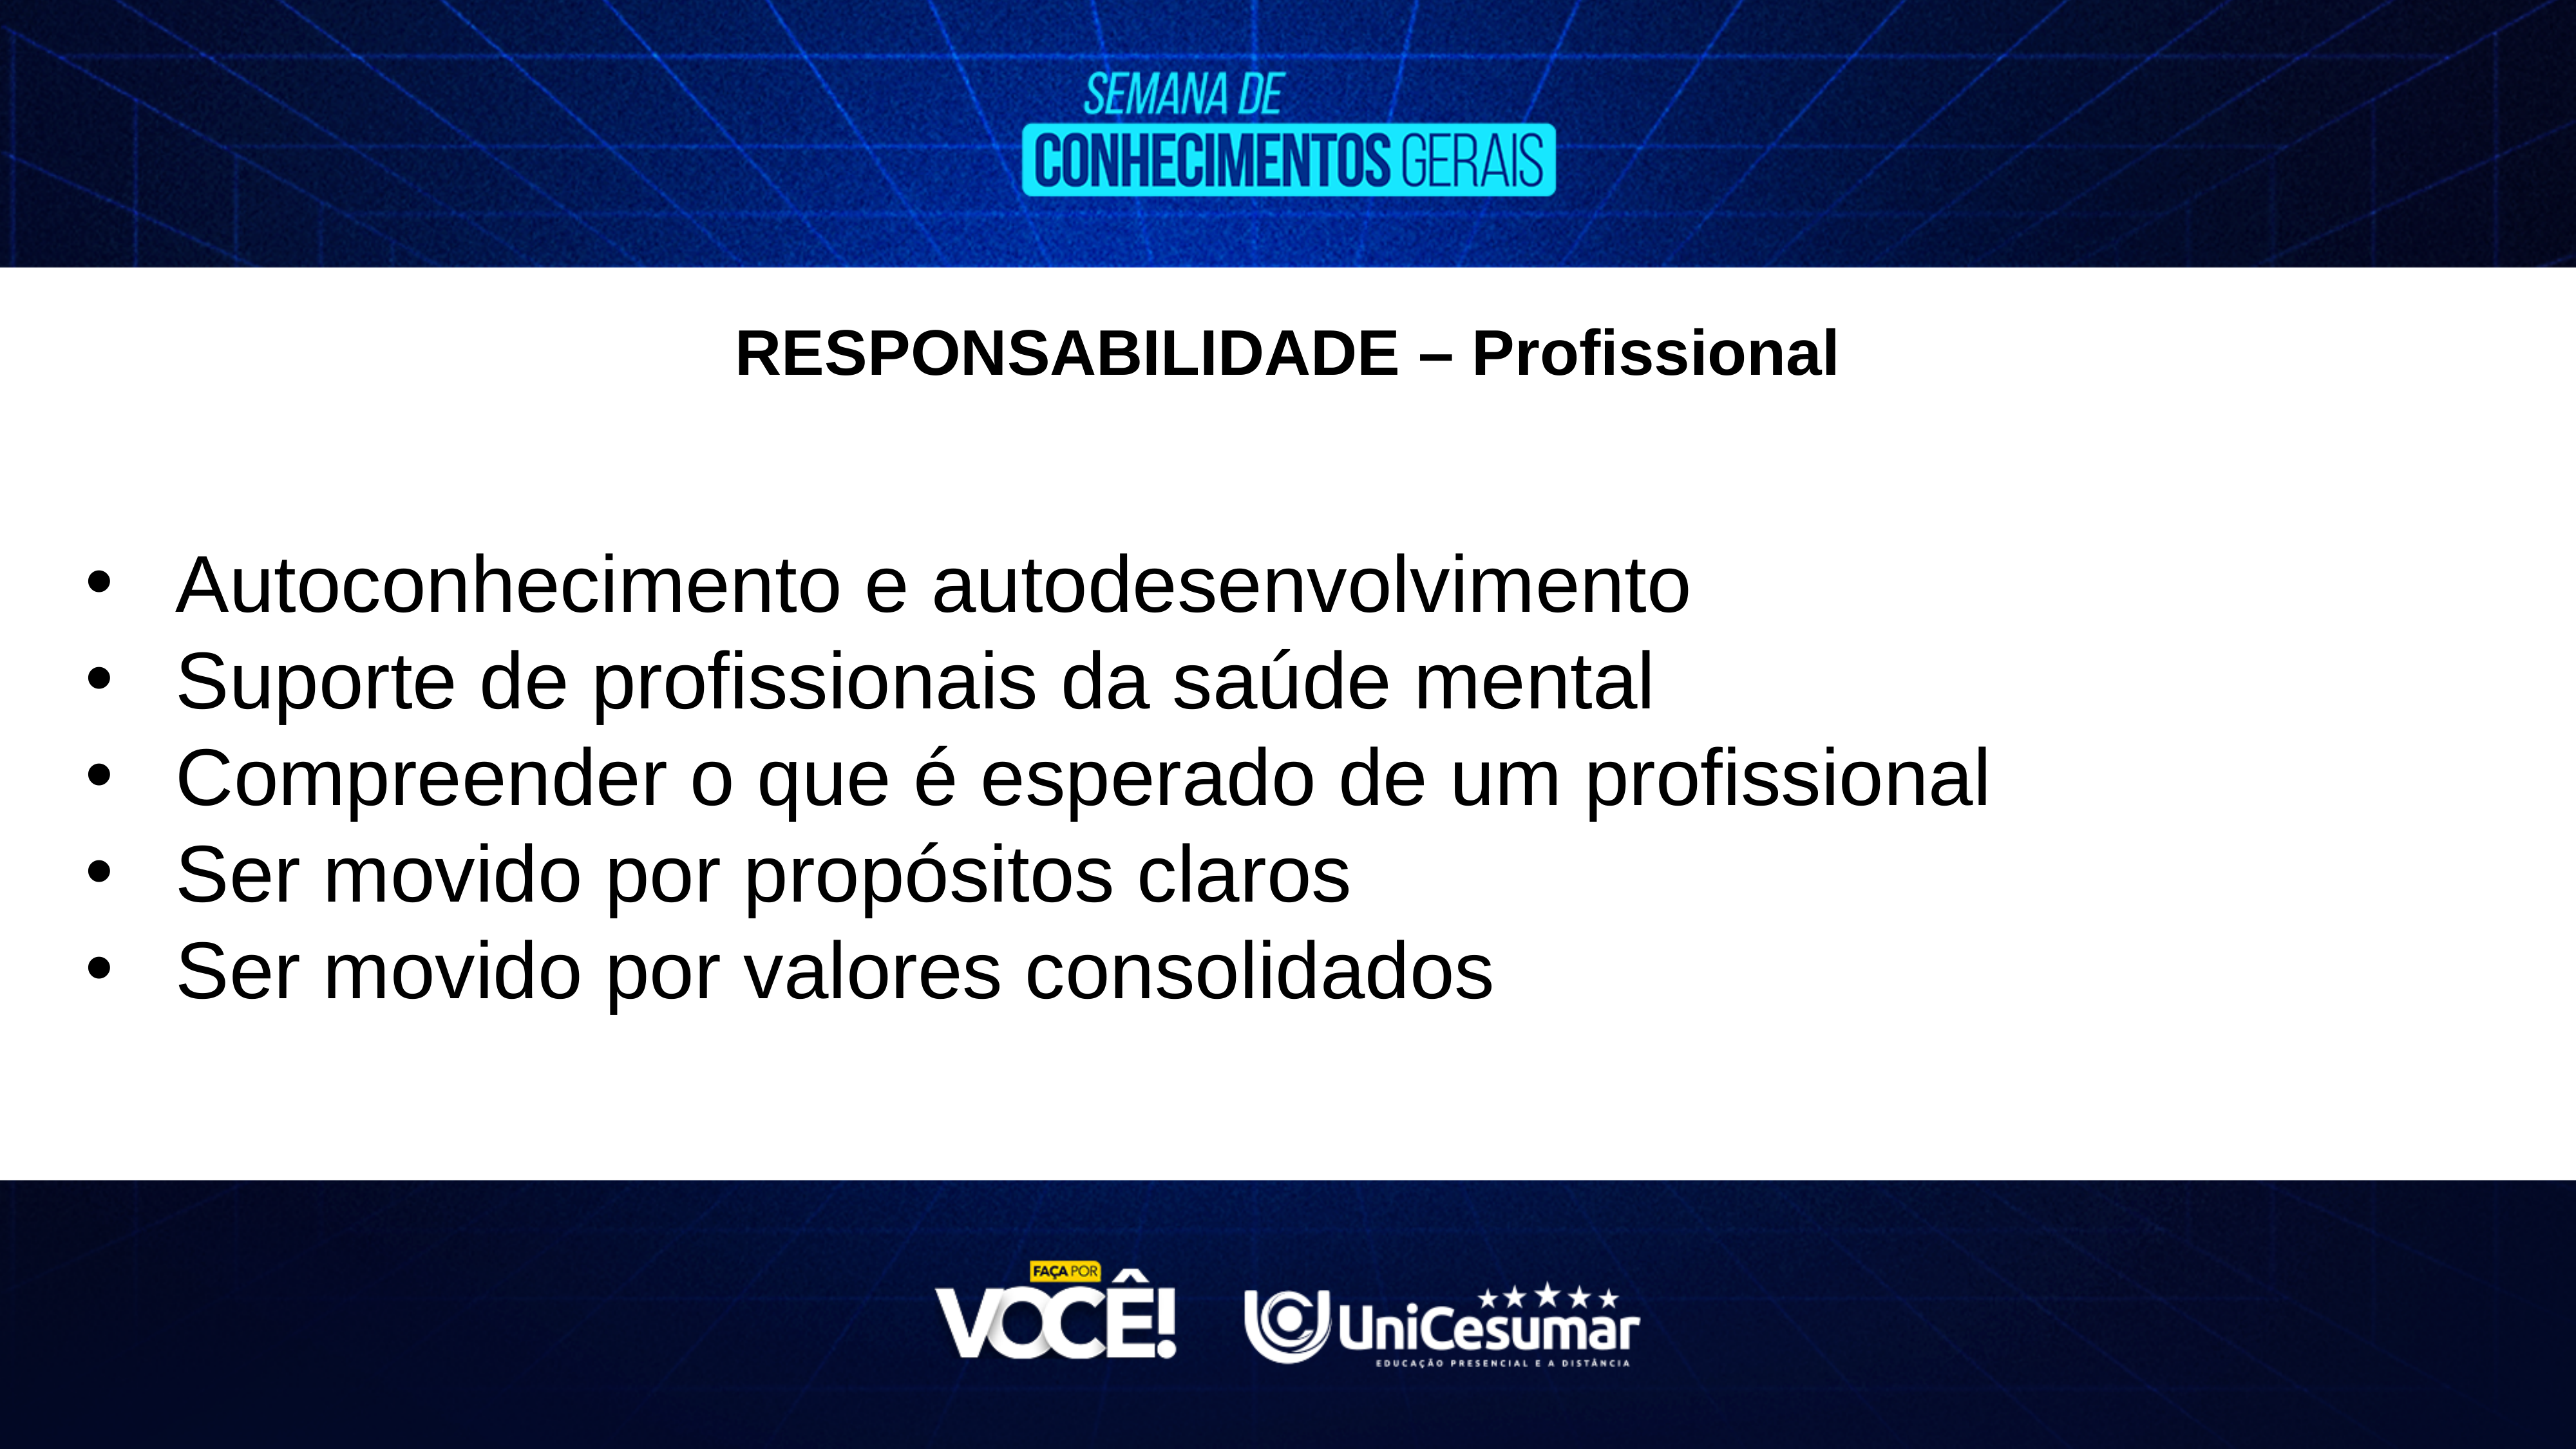

RESPONSABILIDADE – Profissional
Autoconhecimento e autodesenvolvimento
Suporte de profissionais da saúde mental
Compreender o que é esperado de um profissional
Ser movido por propósitos claros
Ser movido por valores consolidados